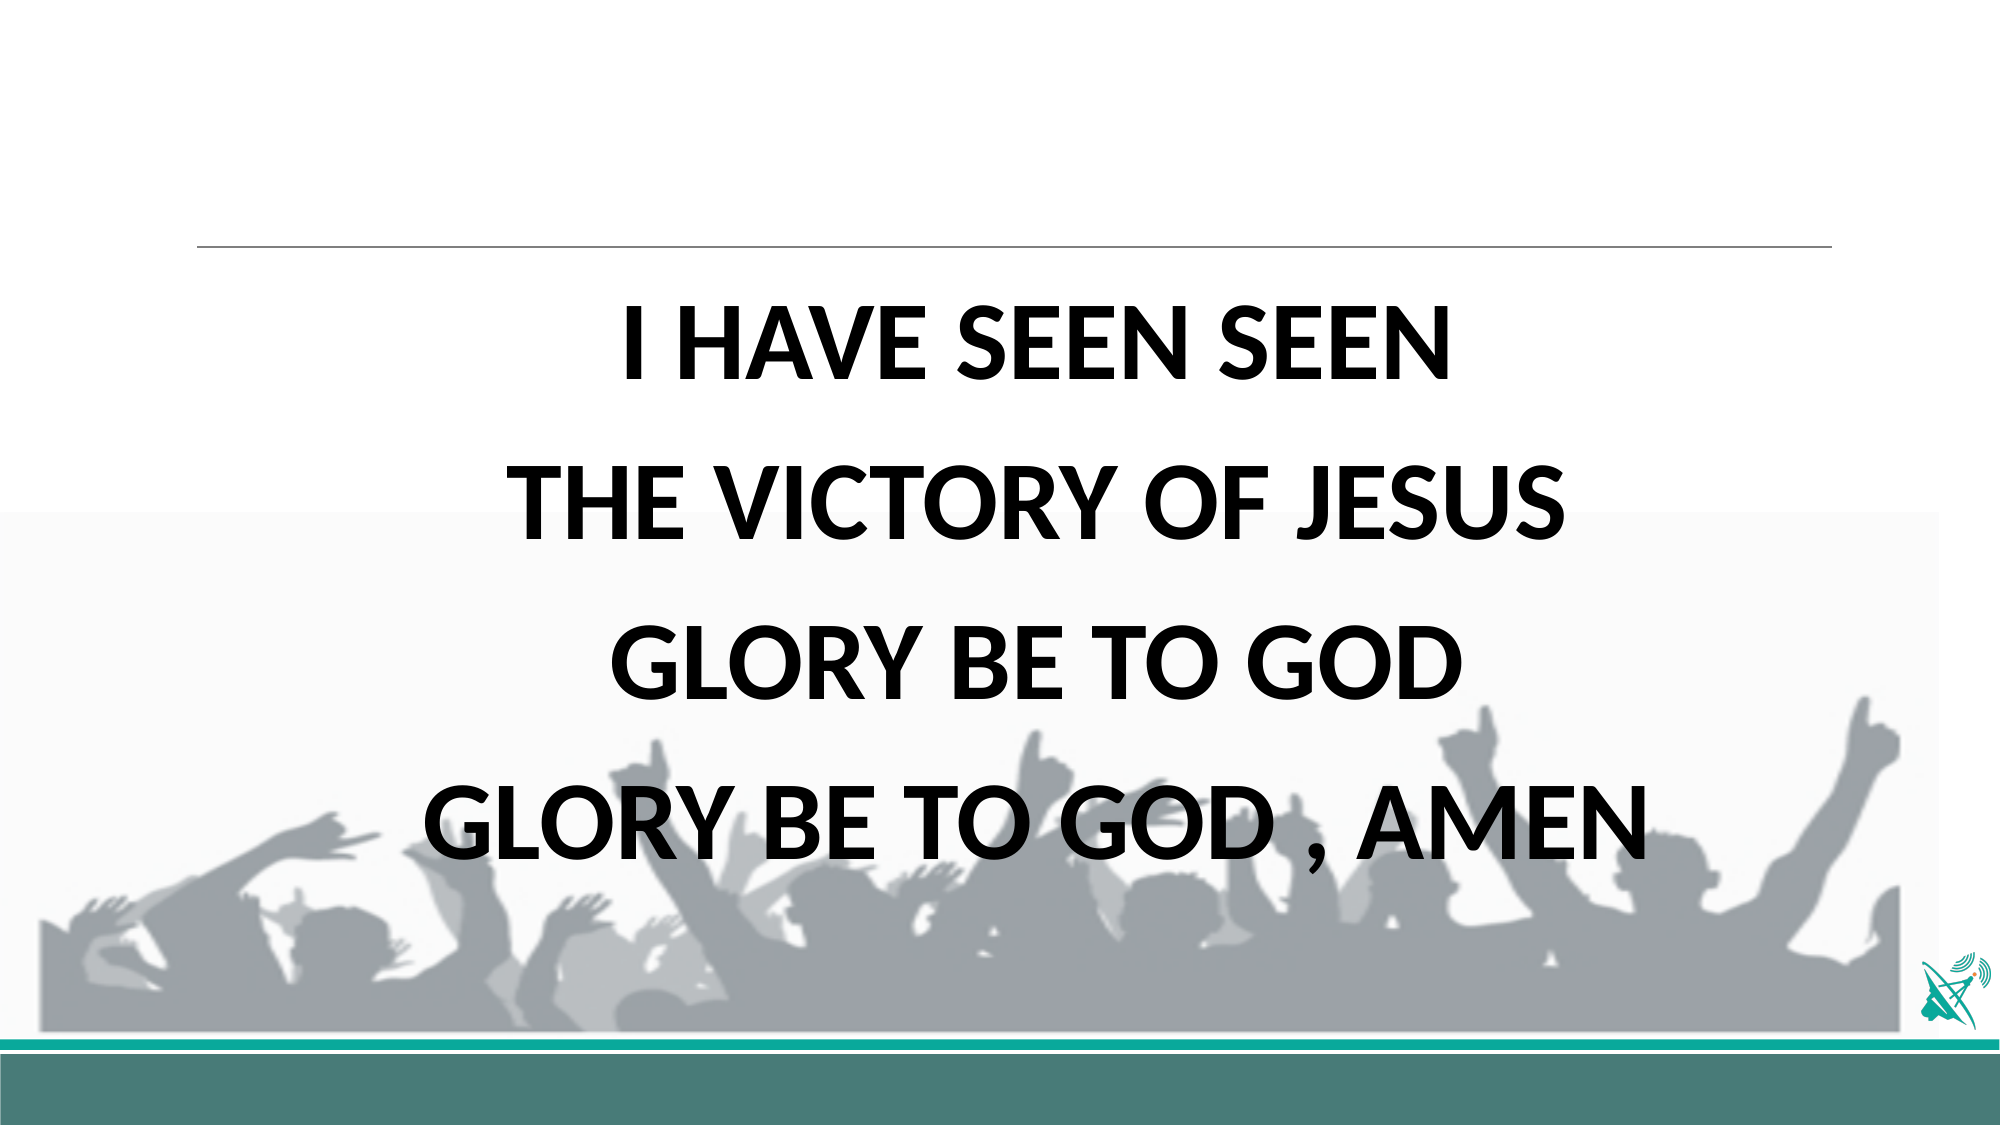

#
I HAVE SEEN SEEN
THE VICTORY OF JESUS
GLORY BE TO GOD
GLORY BE TO GOD , AMEN